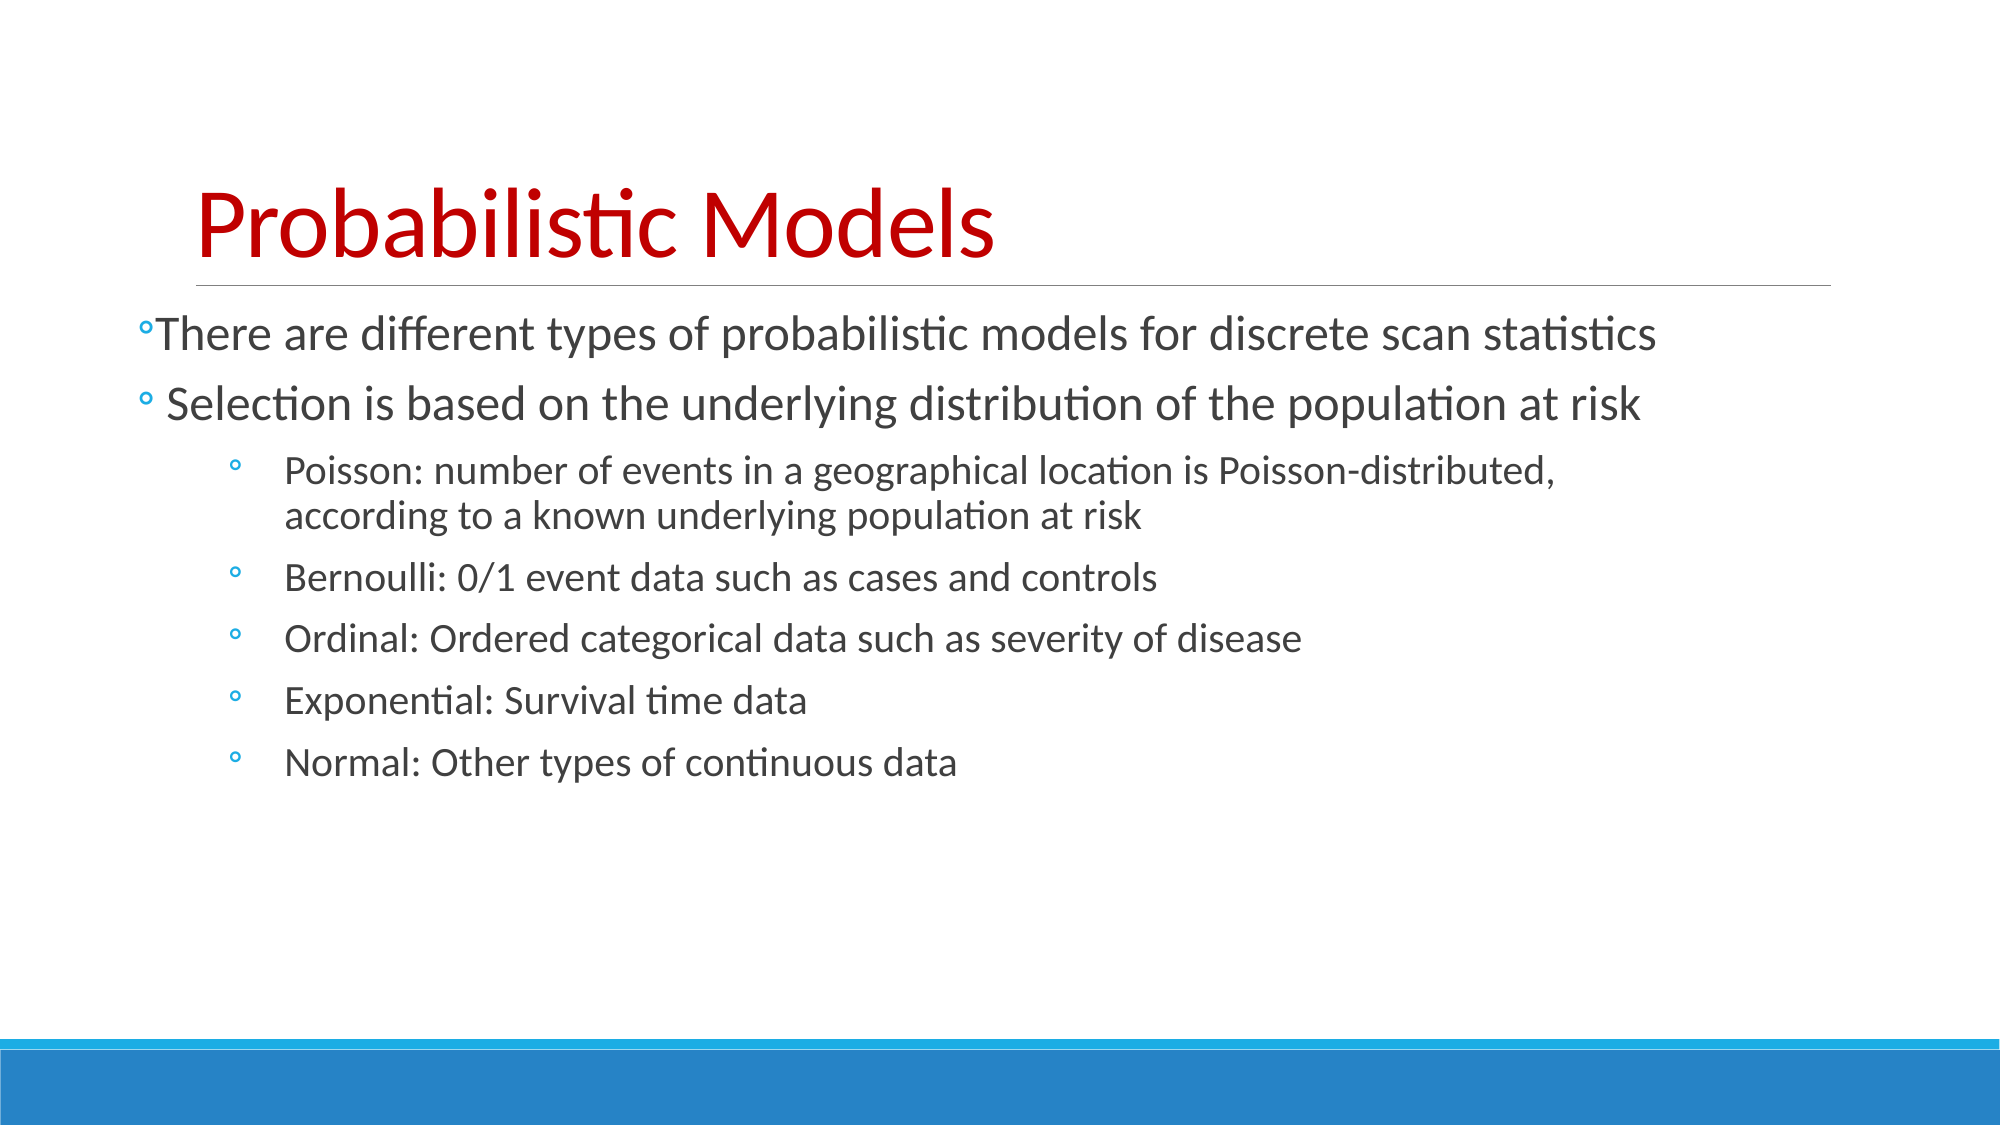

# Probabilistic Models
There are different types of probabilistic models for discrete scan statistics
 Selection is based on the underlying distribution of the population at risk
Poisson: number of events in a geographical location is Poisson-distributed, according to a known underlying population at risk
Bernoulli: 0/1 event data such as cases and controls
Ordinal: Ordered categorical data such as severity of disease
Exponential: Survival time data
Normal: Other types of continuous data